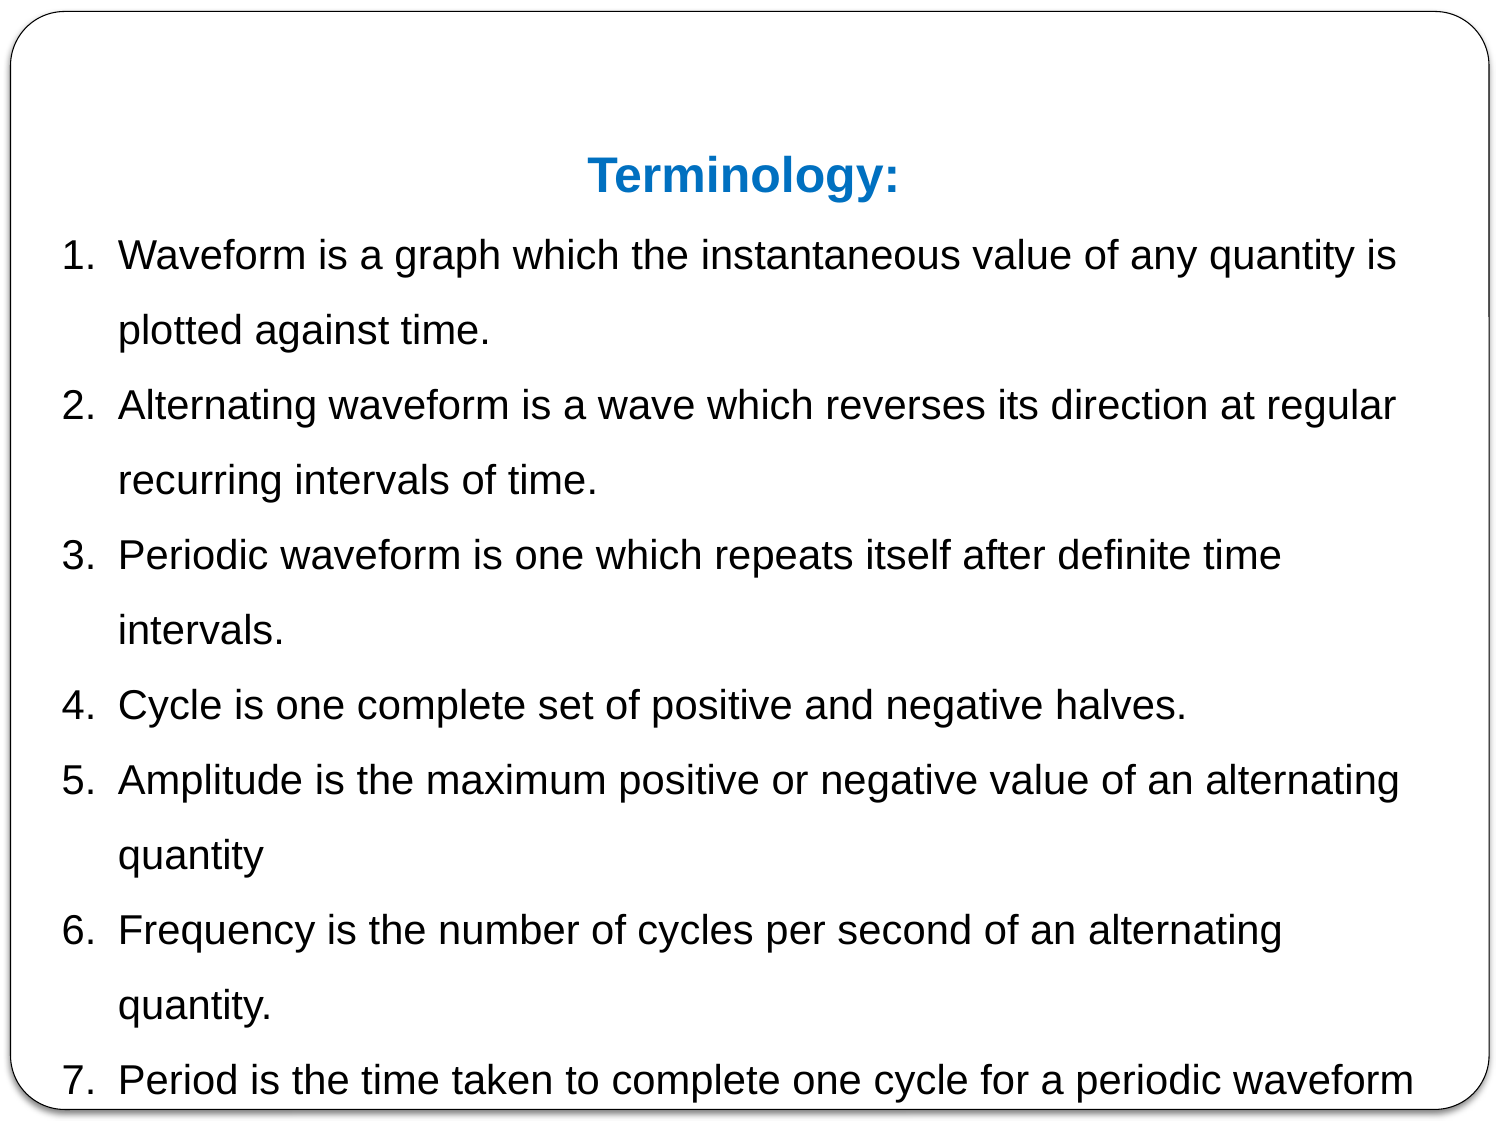

Terminology:
Waveform is a graph which the instantaneous value of any quantity is plotted against time.
Alternating waveform is a wave which reverses its direction at regular recurring intervals of time.
Periodic waveform is one which repeats itself after definite time intervals.
Cycle is one complete set of positive and negative halves.
Amplitude is the maximum positive or negative value of an alternating quantity
Frequency is the number of cycles per second of an alternating quantity.
Period is the time taken to complete one cycle for a periodic waveform
8. 	Phase is the  difference in the angle with respect reference point